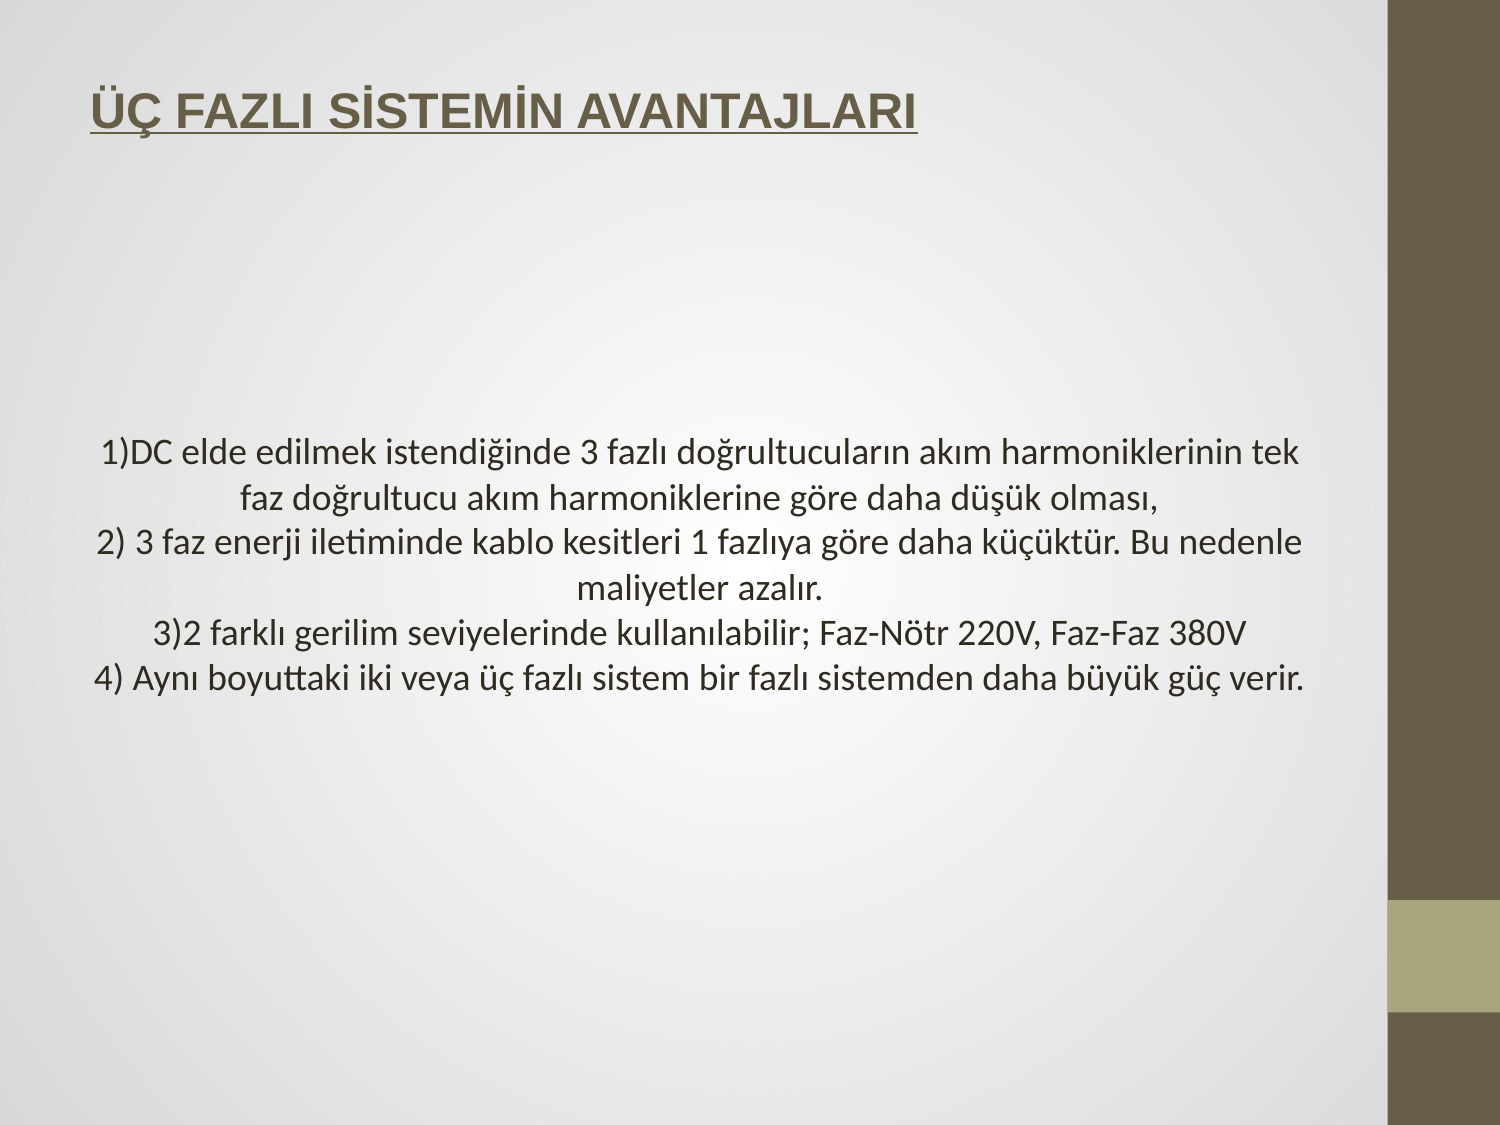

# ÜÇ FAZLI SİSTEMİN AVANTAJLARI

1)DC elde edilmek istendiğinde 3 fazlı doğrultucuların akım harmoniklerinin tek faz doğrultucu akım harmoniklerine göre daha düşük olması,
2) 3 faz enerji iletiminde kablo kesitleri 1 fazlıya göre daha küçüktür. Bu nedenle maliyetler azalır.
3)2 farklı gerilim seviyelerinde kullanılabilir; Faz-Nötr 220V, Faz-Faz 380V
4) Aynı boyuttaki iki veya üç fazlı sistem bir fazlı sistemden daha büyük güç verir.